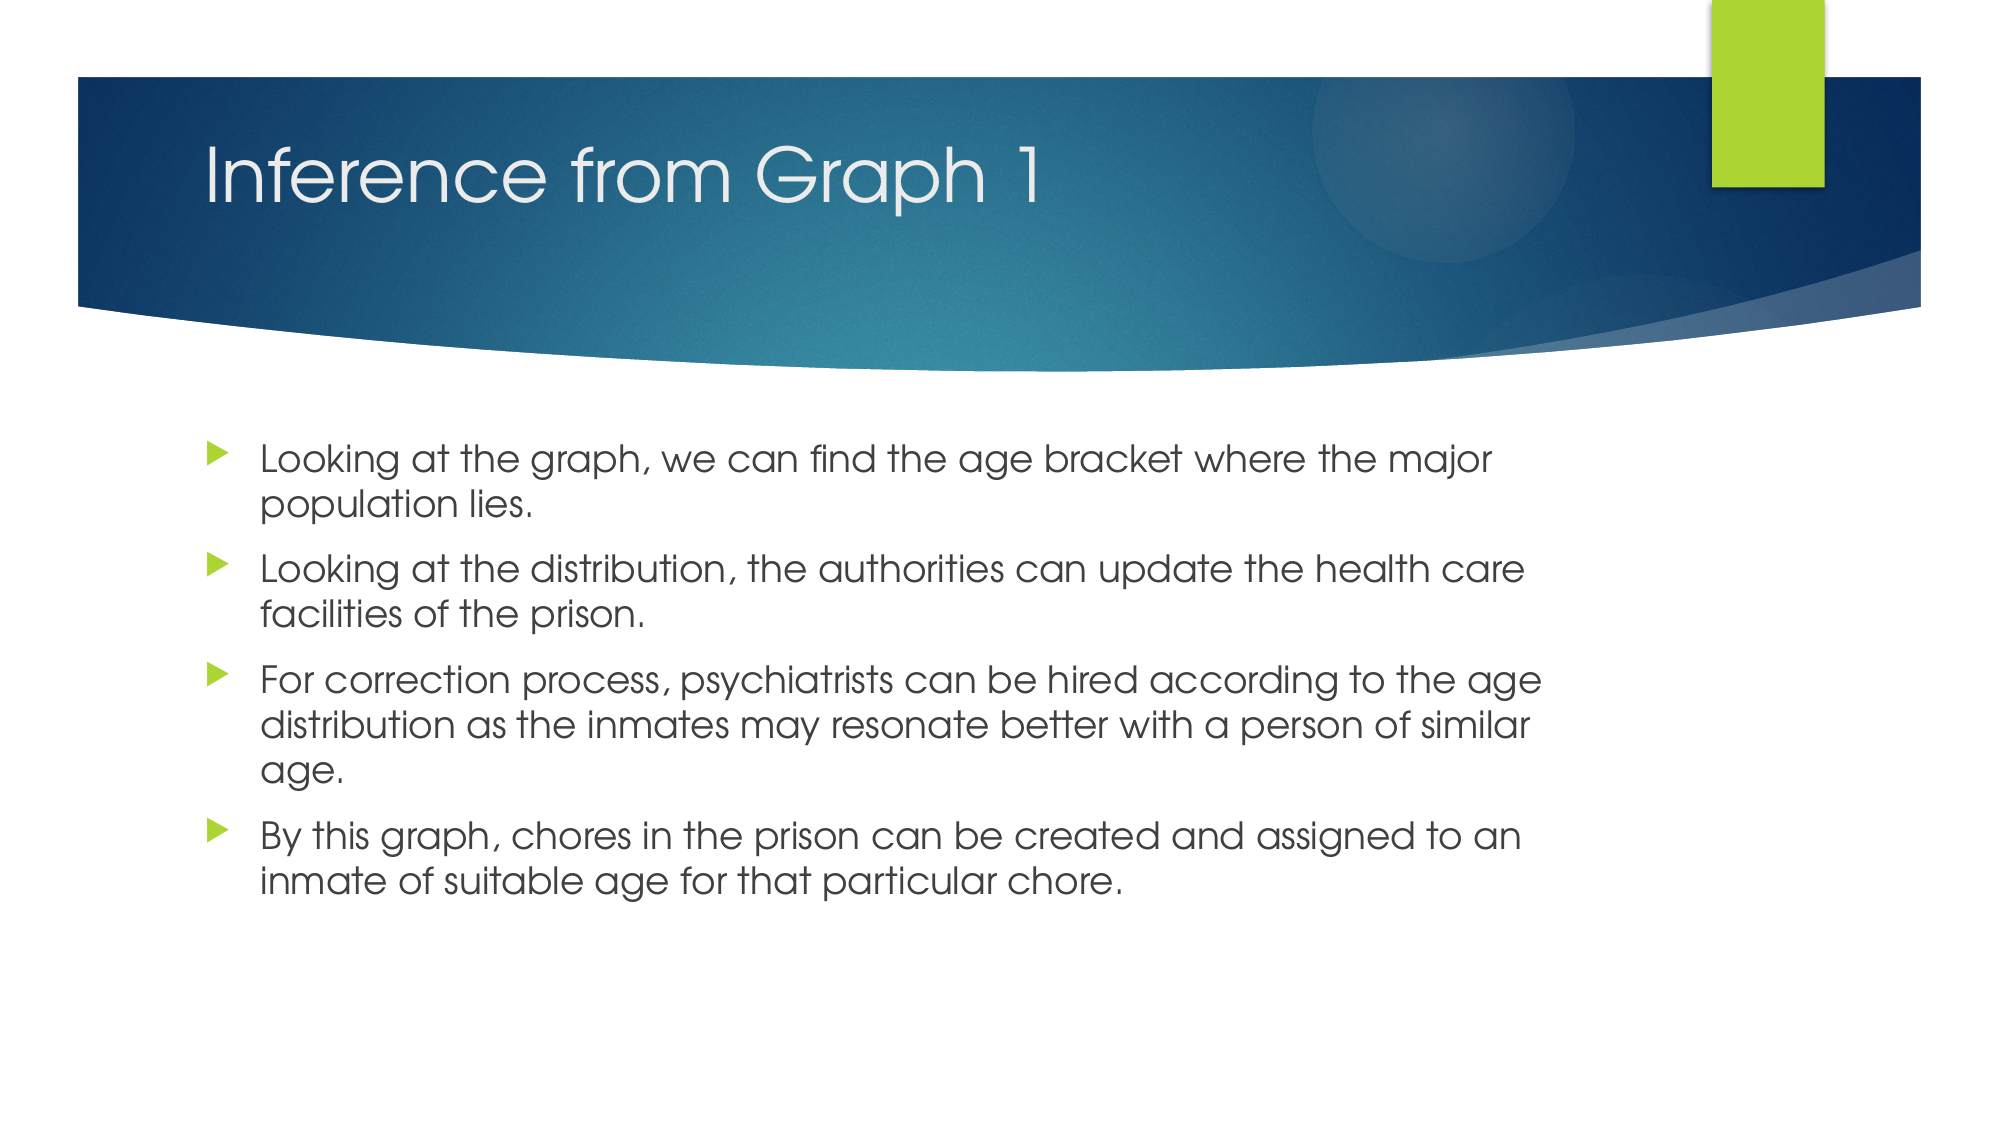

# Inference from Graph 1
Looking at the graph, we can find the age bracket where the major population lies.
Looking at the distribution, the authorities can update the health care facilities of the prison.
For correction process, psychiatrists can be hired according to the age distribution as the inmates may resonate better with a person of similar age.
By this graph, chores in the prison can be created and assigned to an inmate of suitable age for that particular chore.